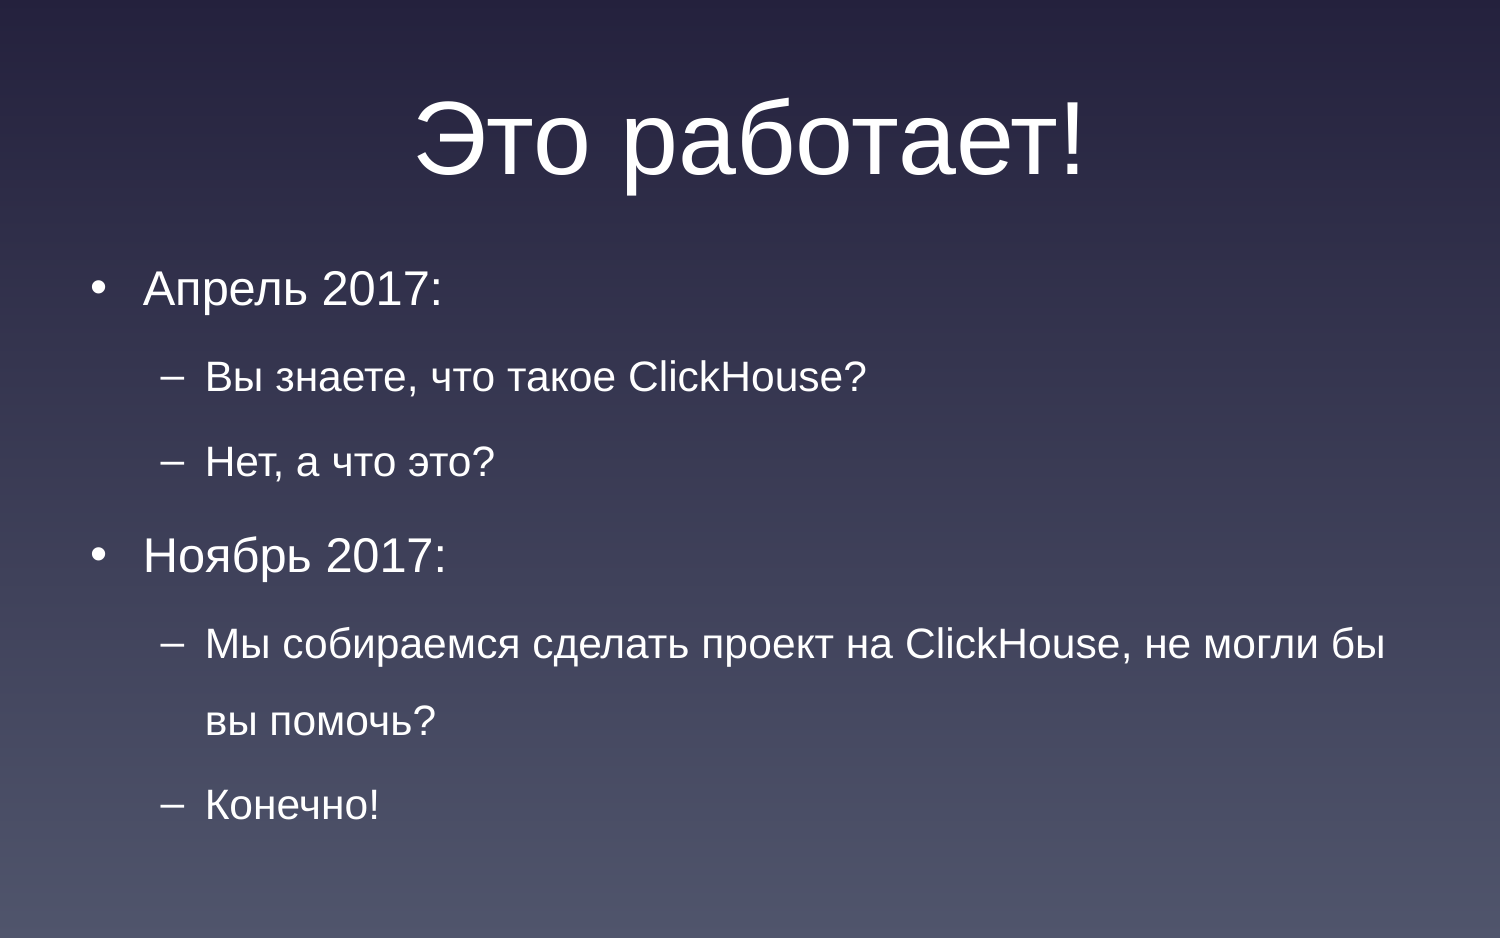

# Это работает!
Апрель 2017:
Вы знаете, что такое ClickHouse?
Нет, а что это?
Ноябрь 2017:
Мы собираемся сделать проект на ClickHouse, не могли бы вы помочь?
Конечно!